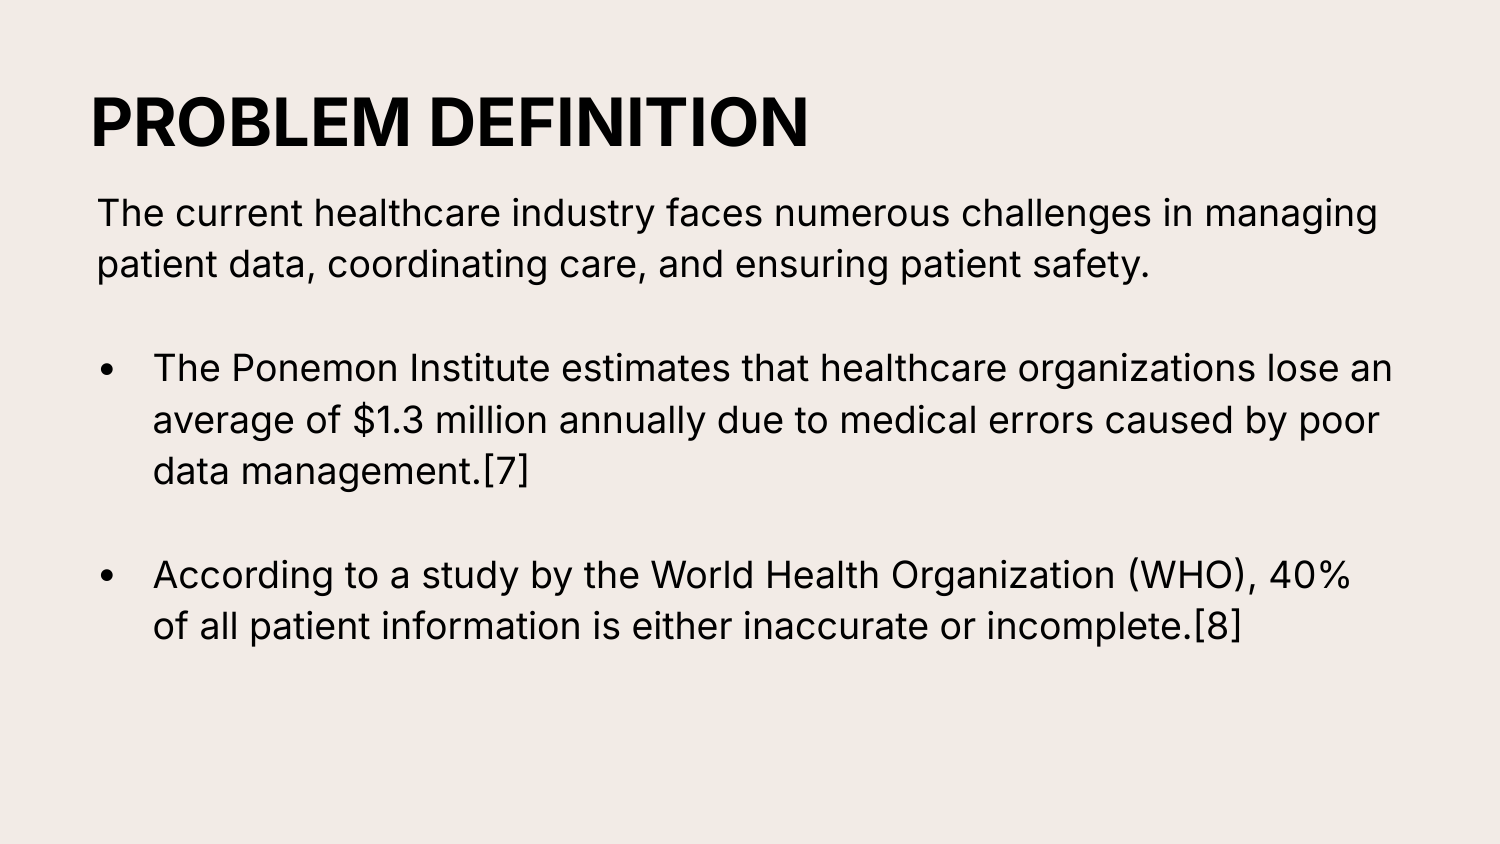

# PROBLEM DEFINITION
The current healthcare industry faces numerous challenges in managing patient data, coordinating care, and ensuring patient safety.

The Ponemon Institute estimates that healthcare organizations lose an average of $1.3 million annually due to medical errors caused by poor data management.[7]

According to a study by the World Health Organization (WHO), 40% of all patient information is either inaccurate or incomplete.[8]